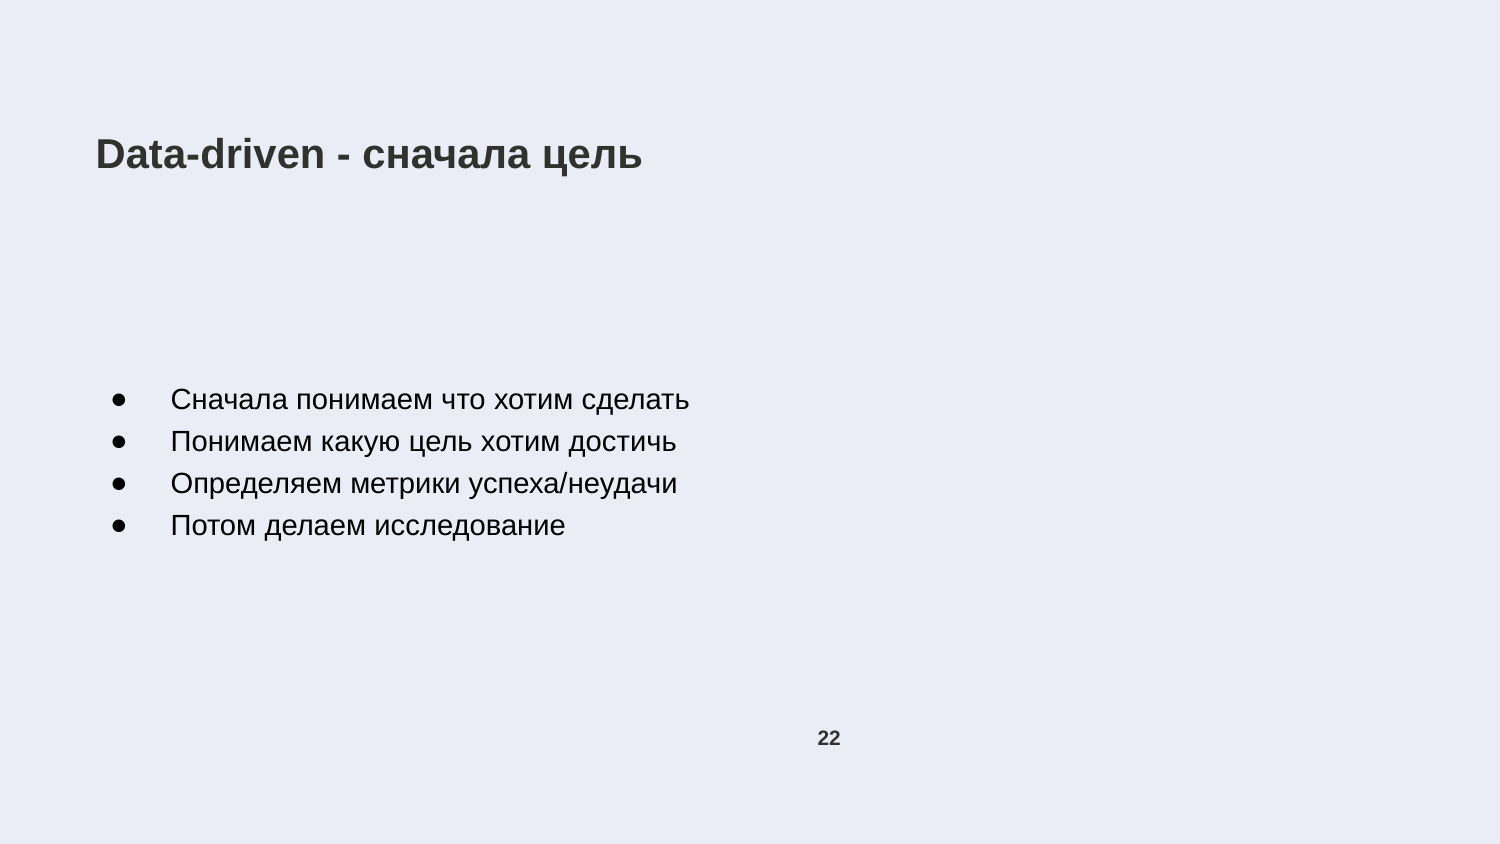

# Data-driven - сначала цель
Сначала понимаем что хотим сделать
Понимаем какую цель хотим достичь
Определяем метрики успеха/неудачи
Потом делаем исследование
22